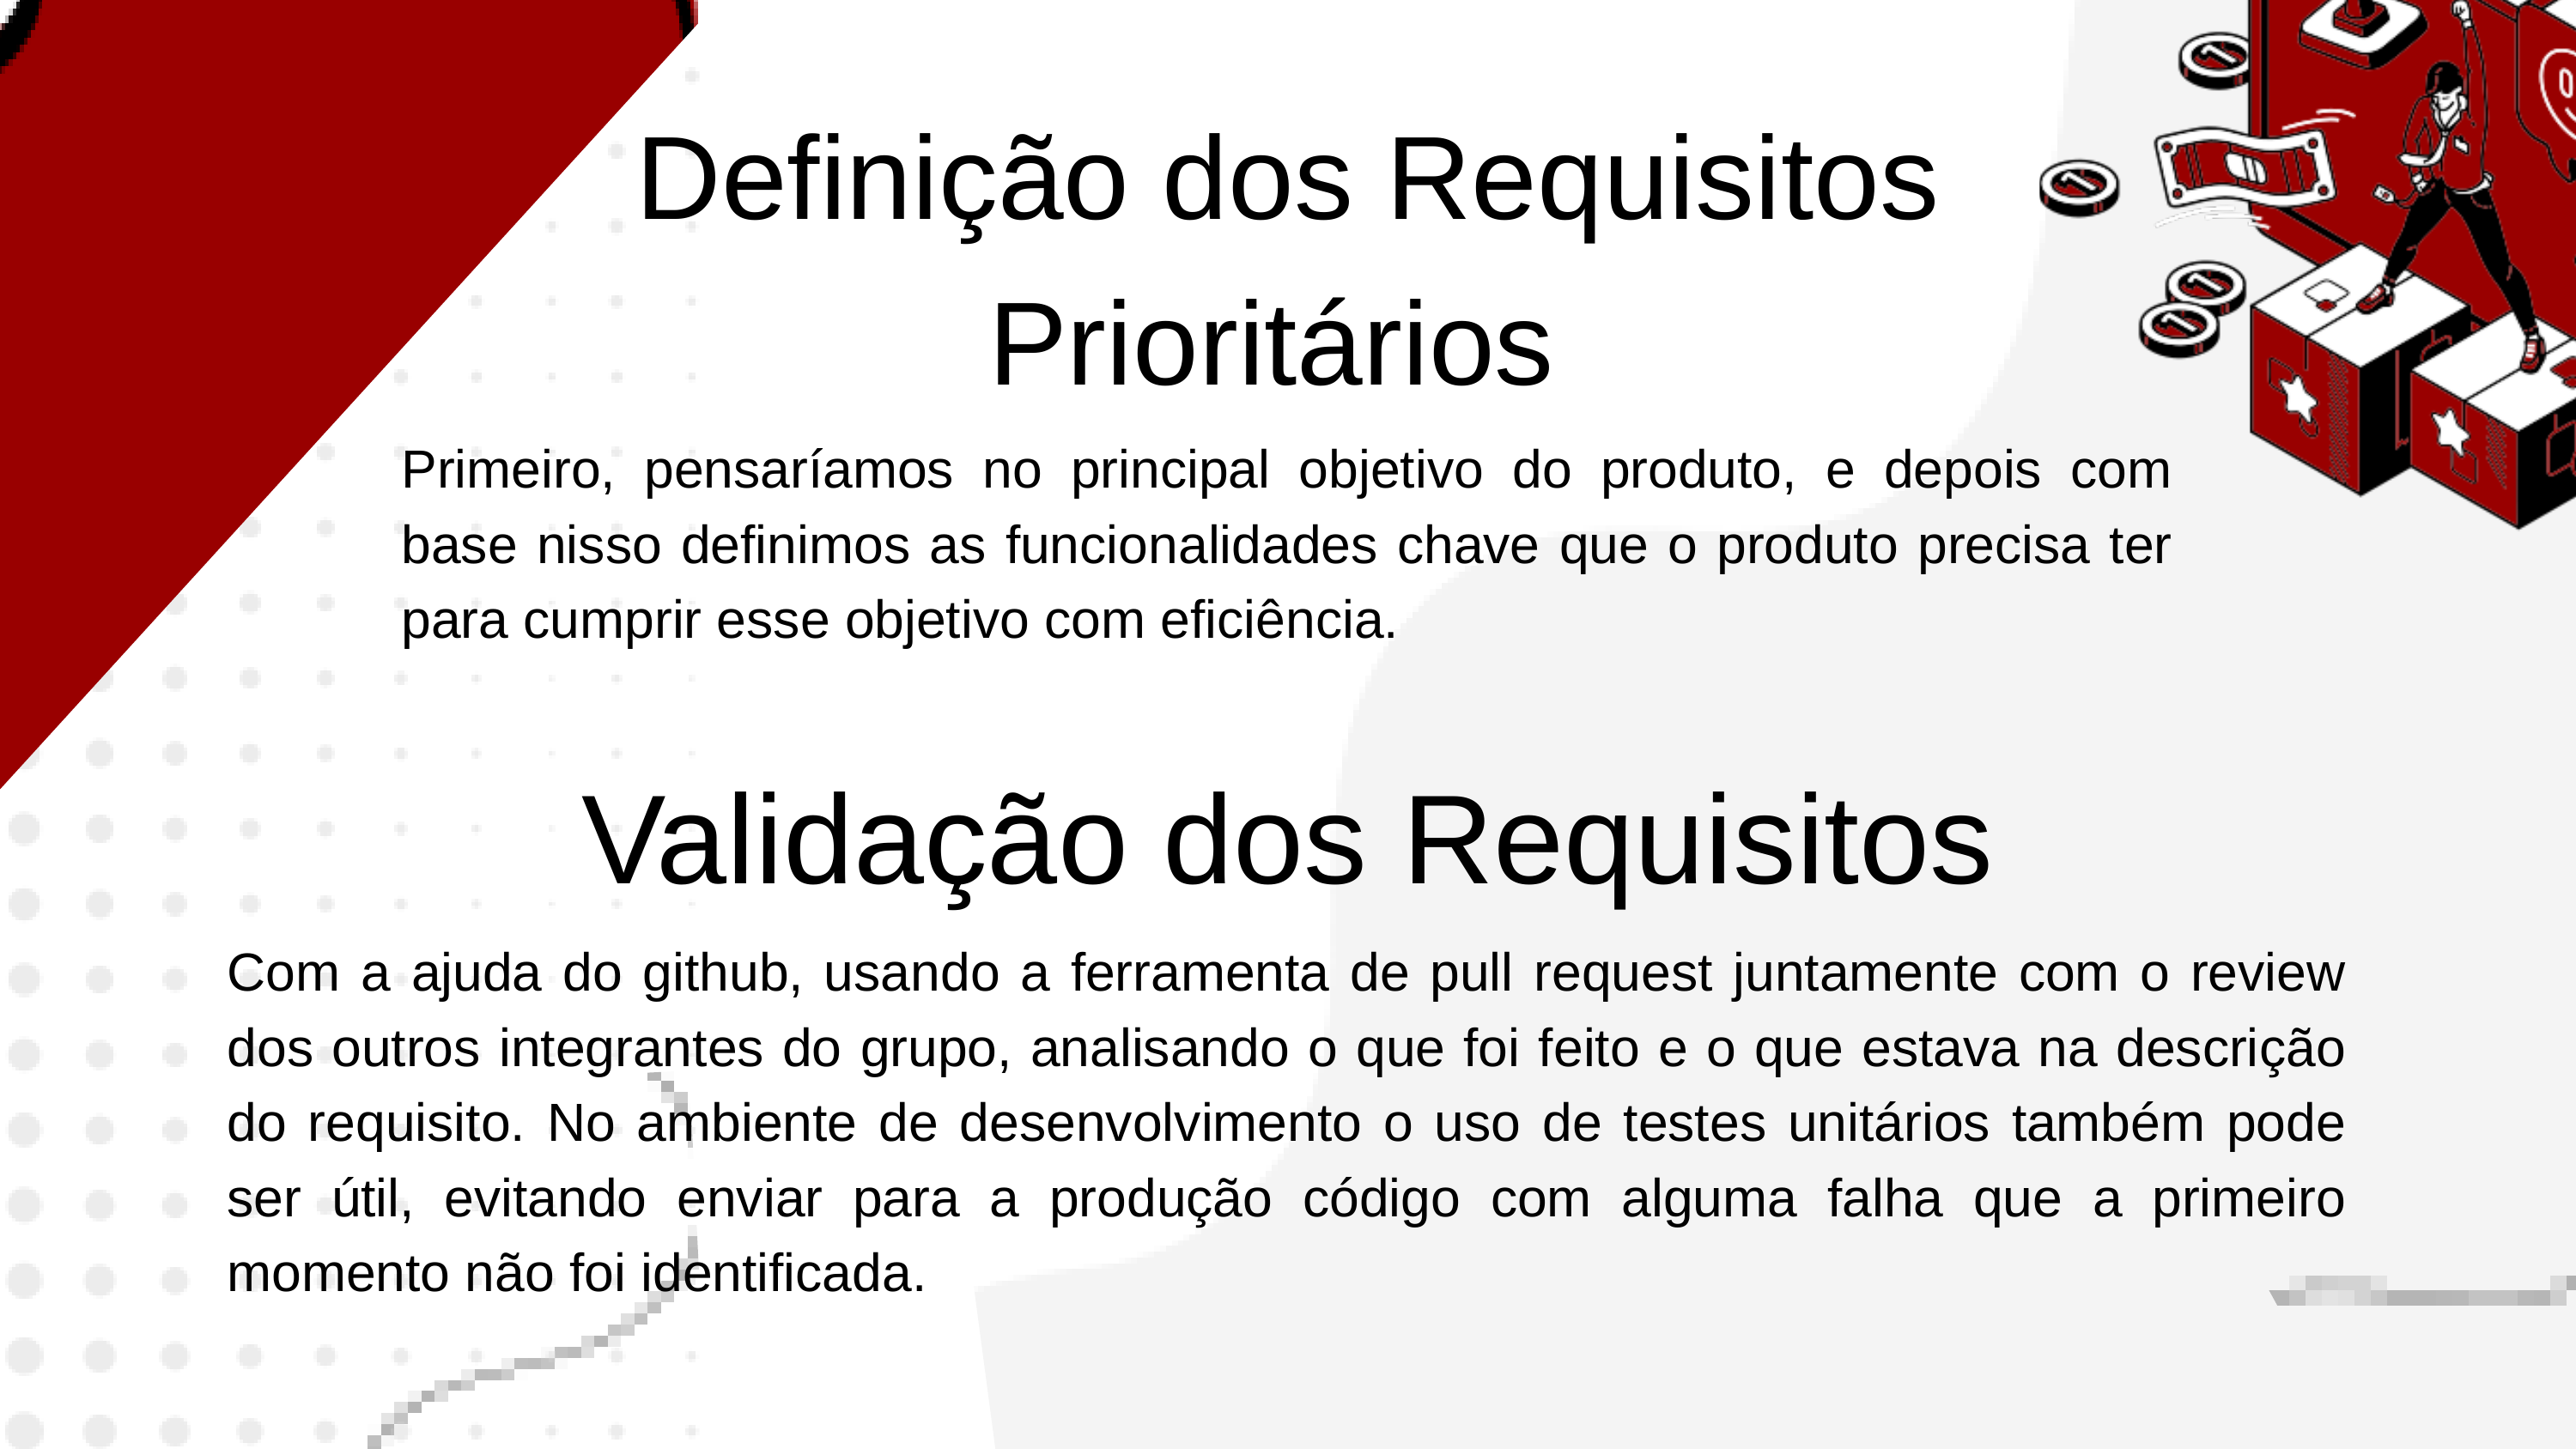

Definição dos Requisitos Prioritários
Primeiro, pensaríamos no principal objetivo do produto, e depois com base nisso definimos as funcionalidades chave que o produto precisa ter para cumprir esse objetivo com eficiência.

Validação dos Requisitos
Com a ajuda do github, usando a ferramenta de pull request juntamente com o review dos outros integrantes do grupo, analisando o que foi feito e o que estava na descrição do requisito. No ambiente de desenvolvimento o uso de testes unitários também pode ser útil, evitando enviar para a produção código com alguma falha que a primeiro momento não foi identificada.